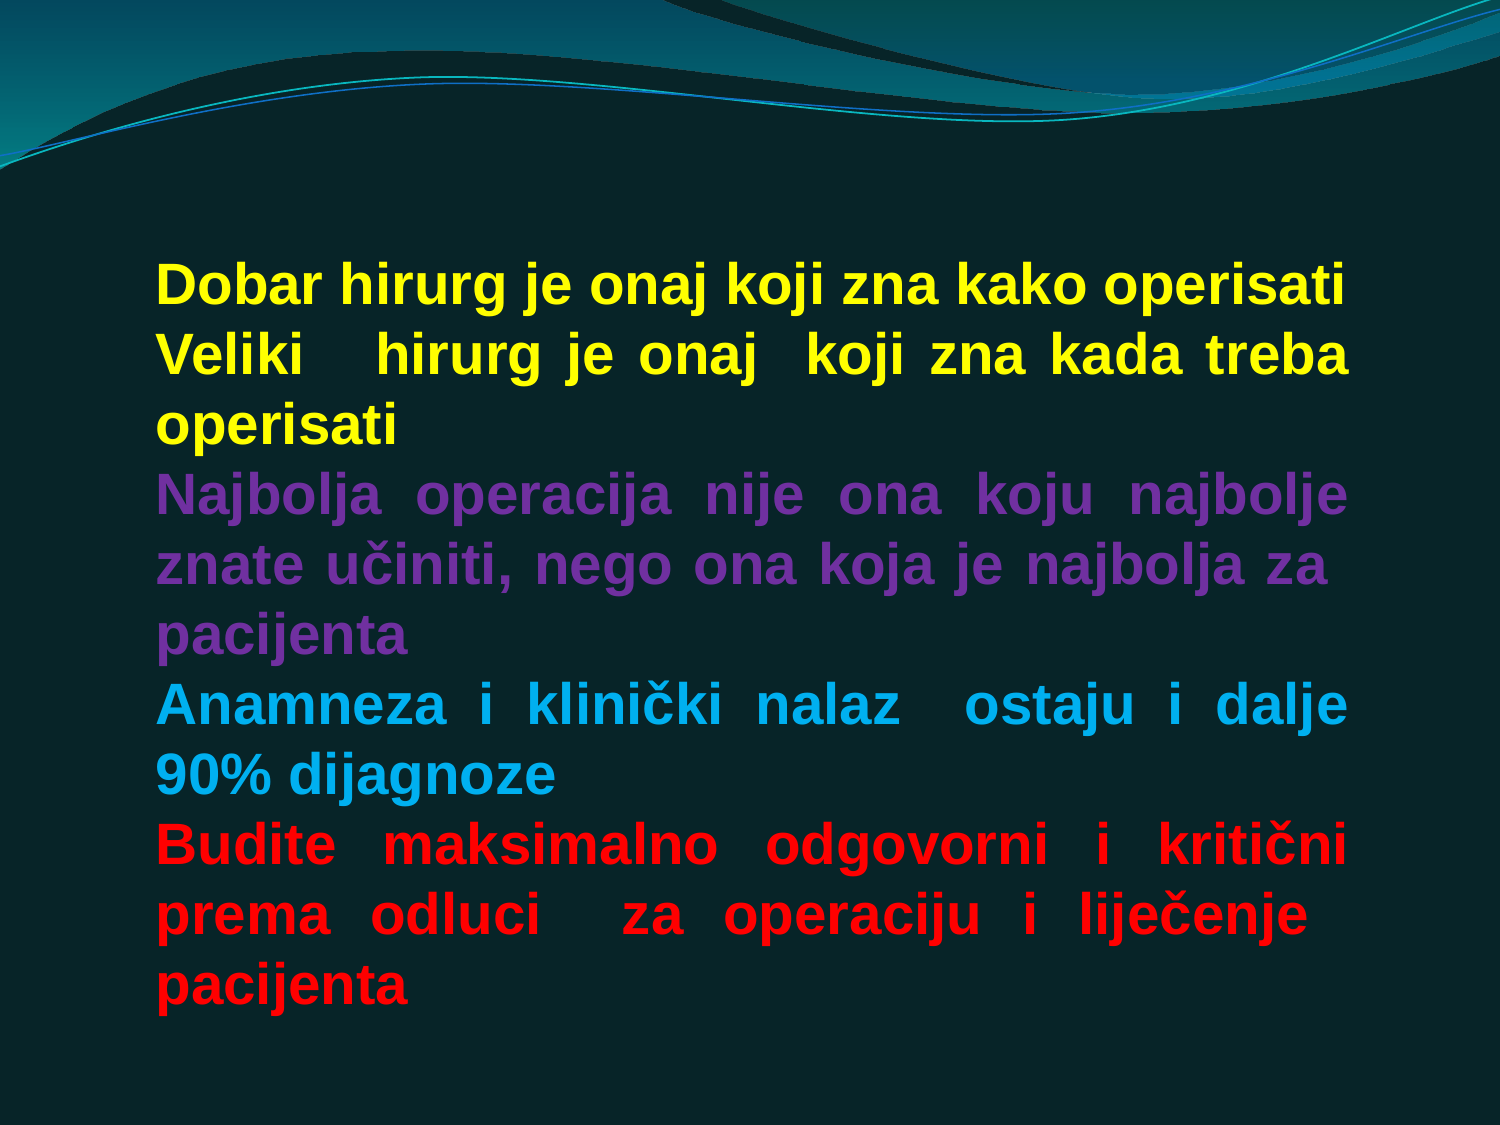

Dobar hirurg je onaj koji zna kako operisati
Veliki   hirurg je onaj  koji zna kada treba operisati
Najbolja operacija nije ona koju najbolje znate učiniti, nego ona koja je najbolja za  pacijenta
Anamneza i klinički nalaz  ostaju i dalje 90% dijagnoze
Budite maksimalno odgovorni i kritični prema odluci  za operaciju i liječenje  pacijenta